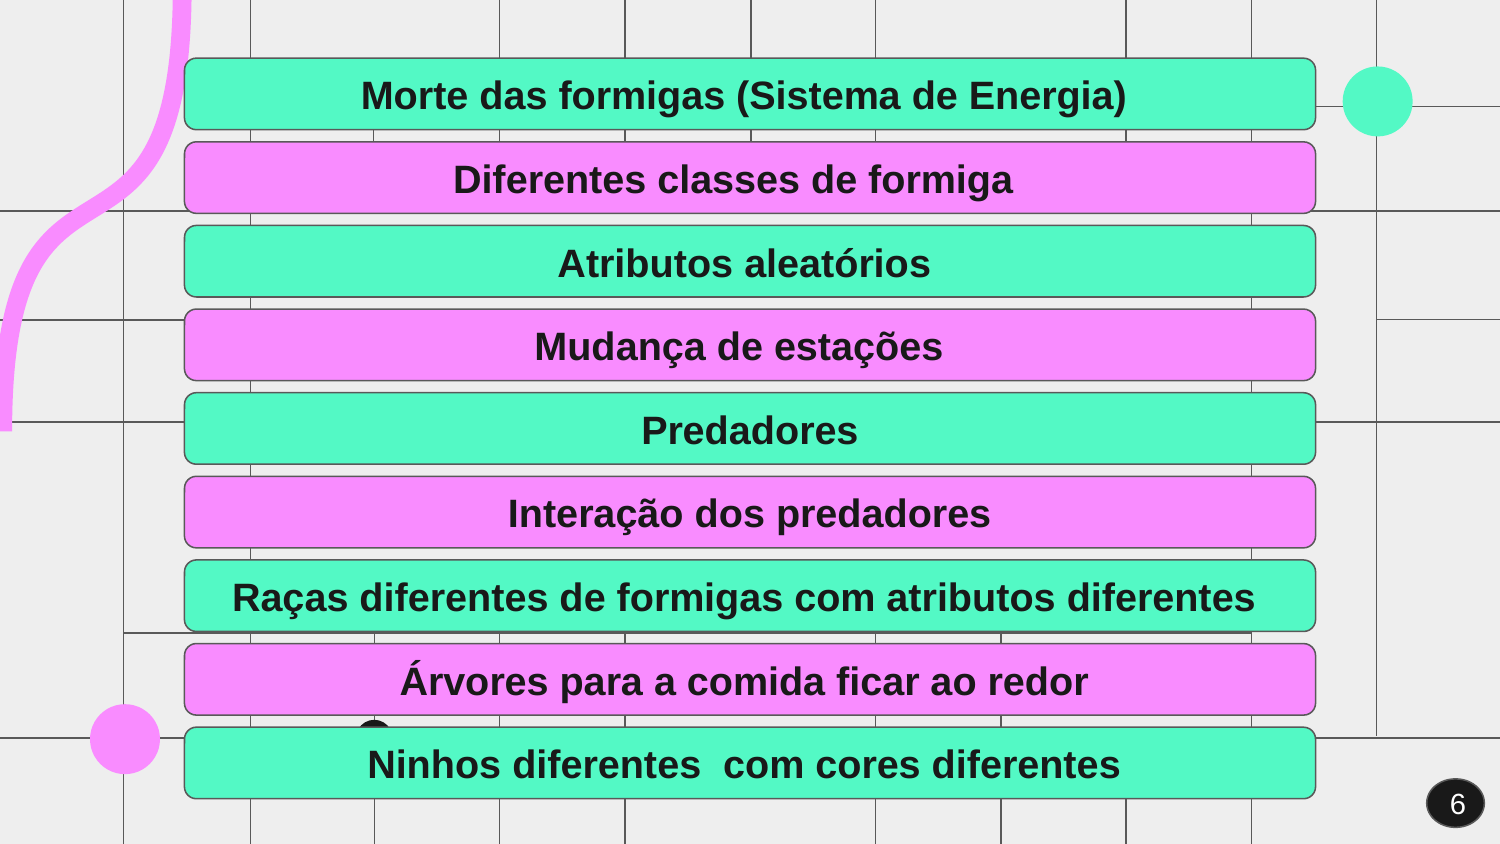

Morte das formigas (Sistema de Energia)
Diferentes classes de formiga
Atributos aleatórios
#
Mudança de estações
Predadores
Interação dos predadores
Raças diferentes de formigas com atributos diferentes
Árvores para a comida ficar ao redor
Ninhos diferentes  com cores diferentes
6